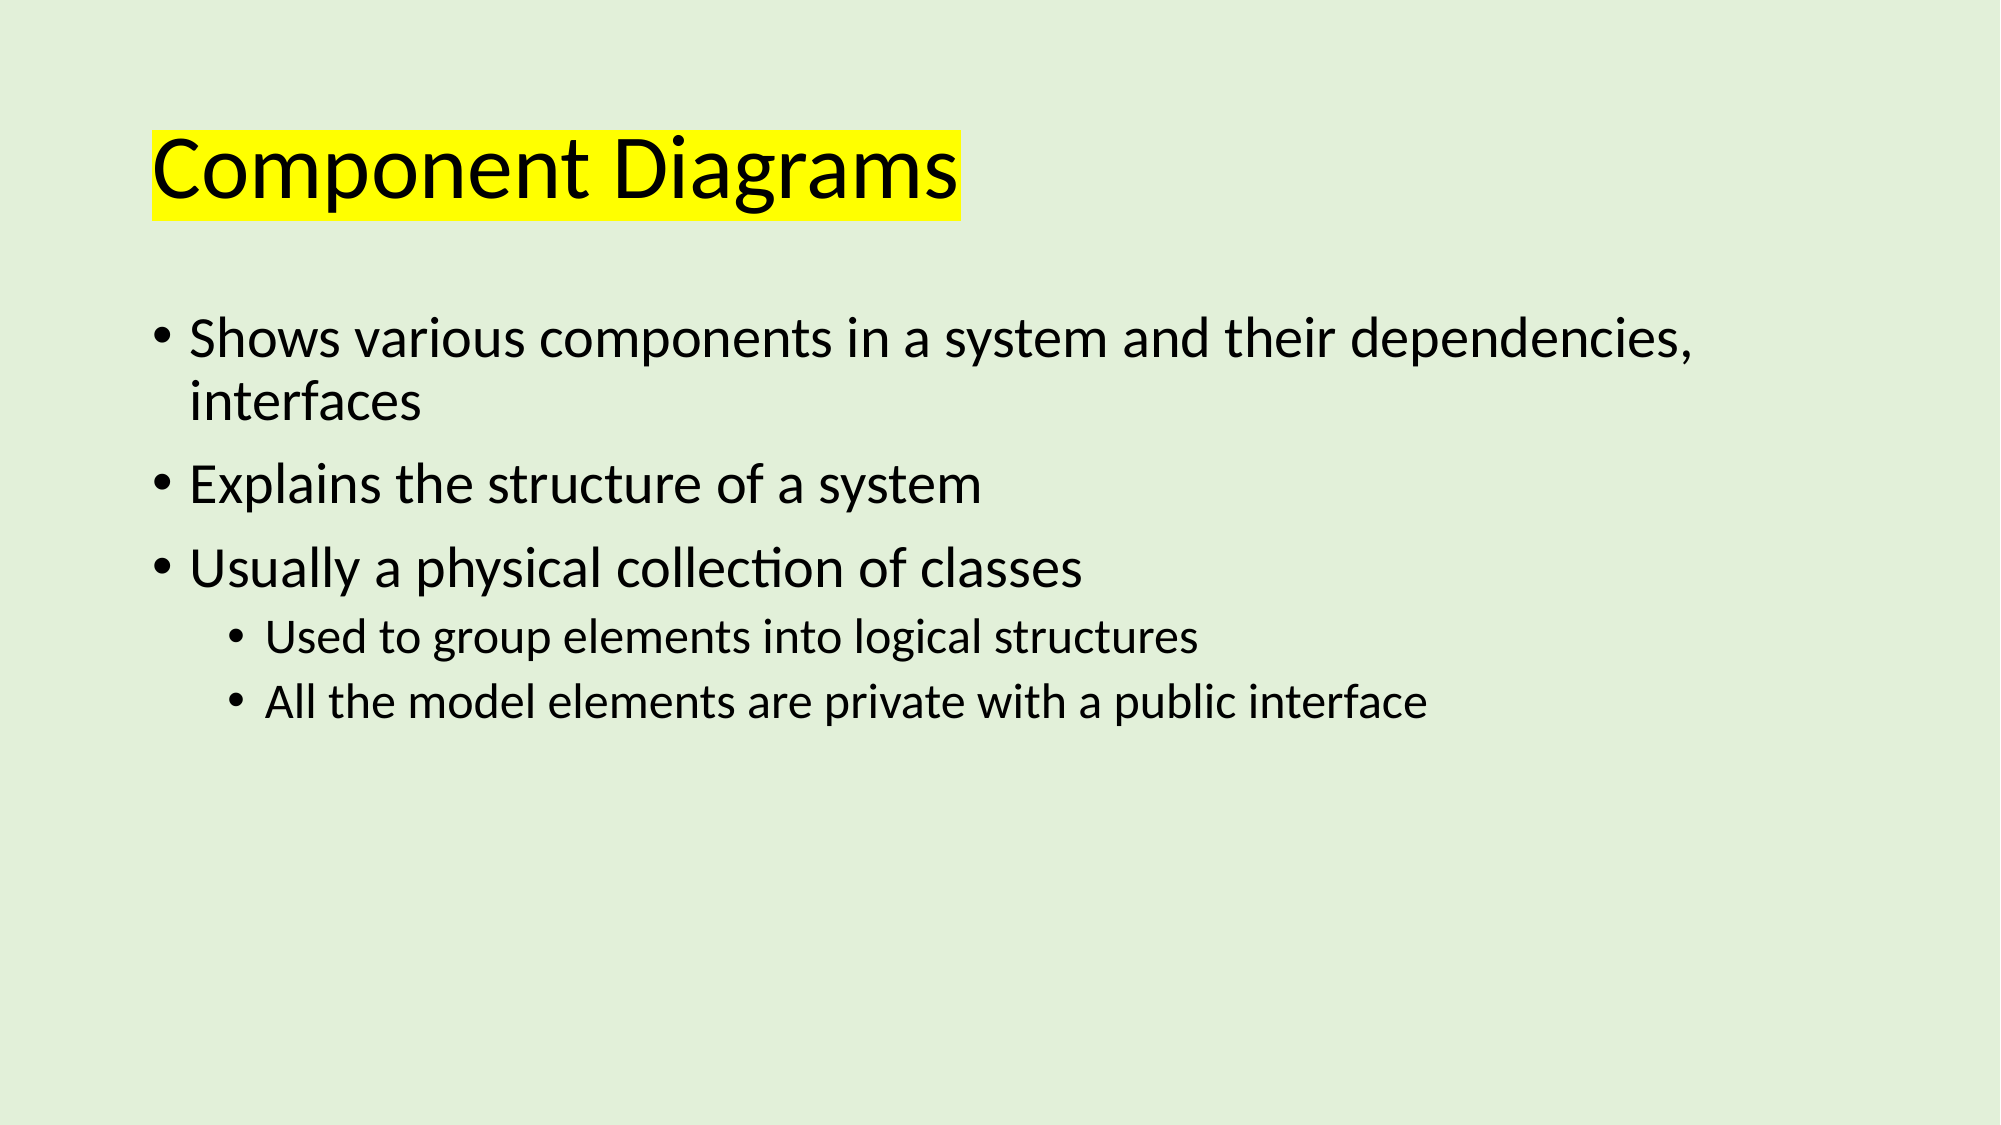

# Component Diagrams
Shows various components in a system and their dependencies, interfaces
Explains the structure of a system
Usually a physical collection of classes
Used to group elements into logical structures
All the model elements are private with a public interface